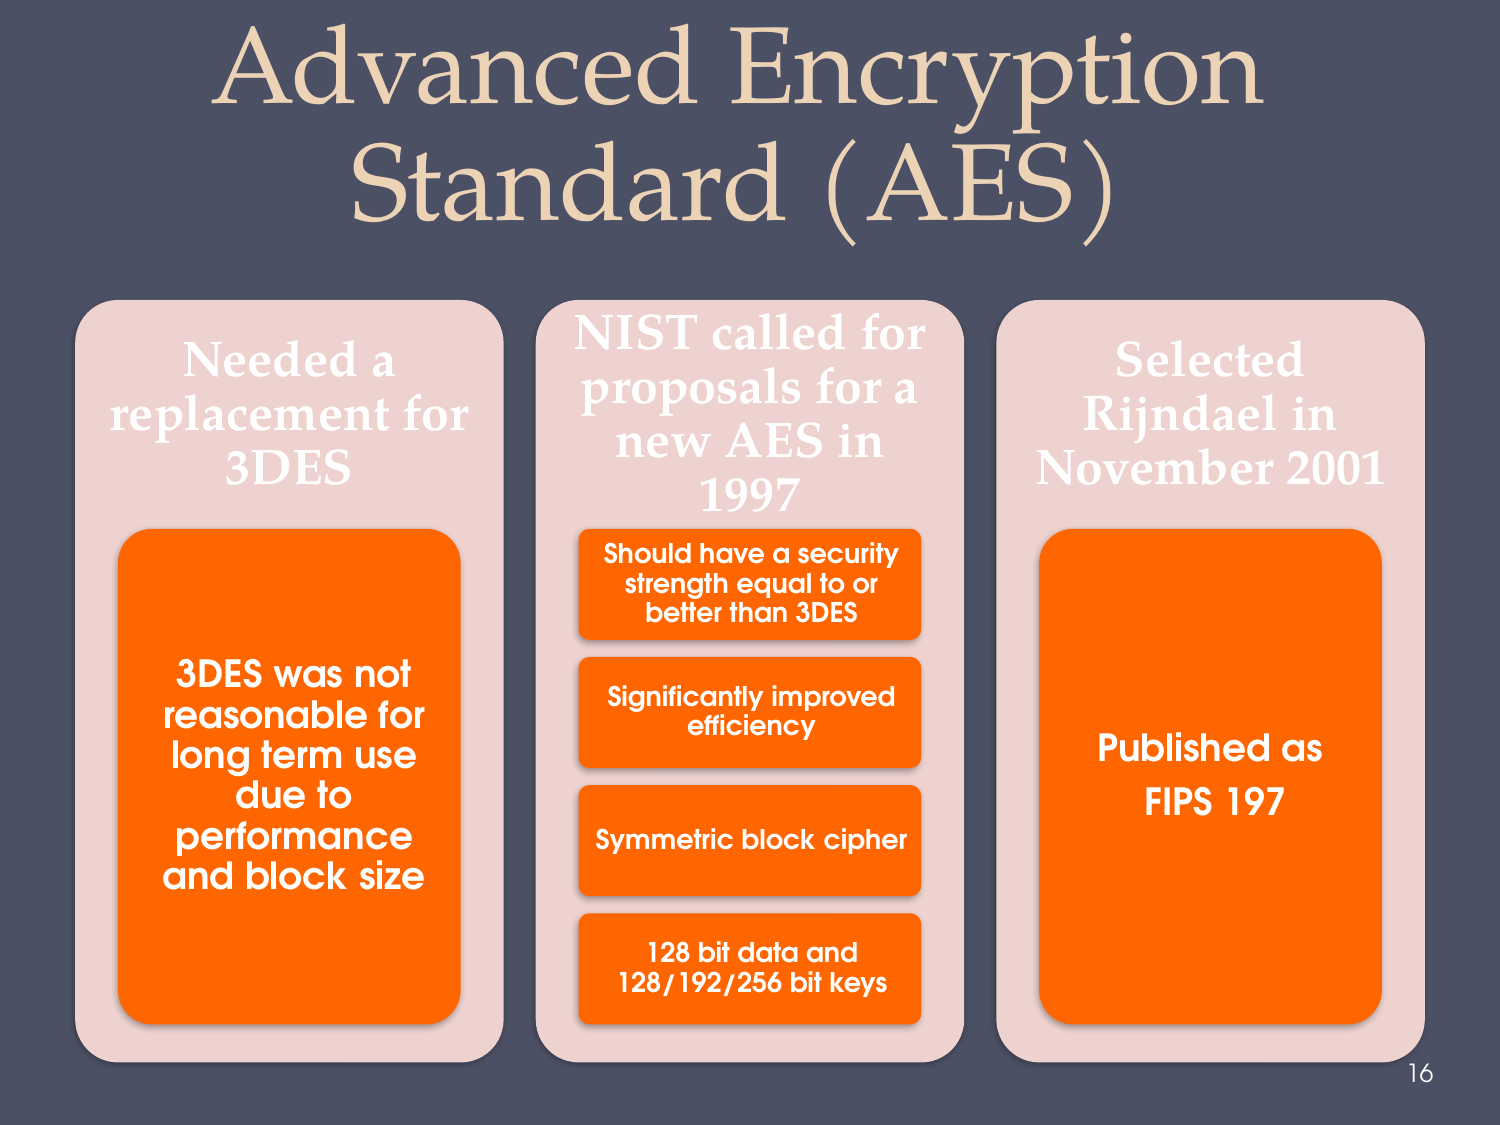

# Advanced Encryption Standard (AES)
Needed a replacement for 3DES
3DES was not reasonable for long term use due to performance and block size
NIST called for proposals for a new AES in 1997
Should have a security strength equal to or better than 3DES
Significantly improved efficiency
Symmetric block cipher
128 bit data and 128/192/256 bit keys
Selected Rijndael in November 2001
Published as
FIPS 197
16